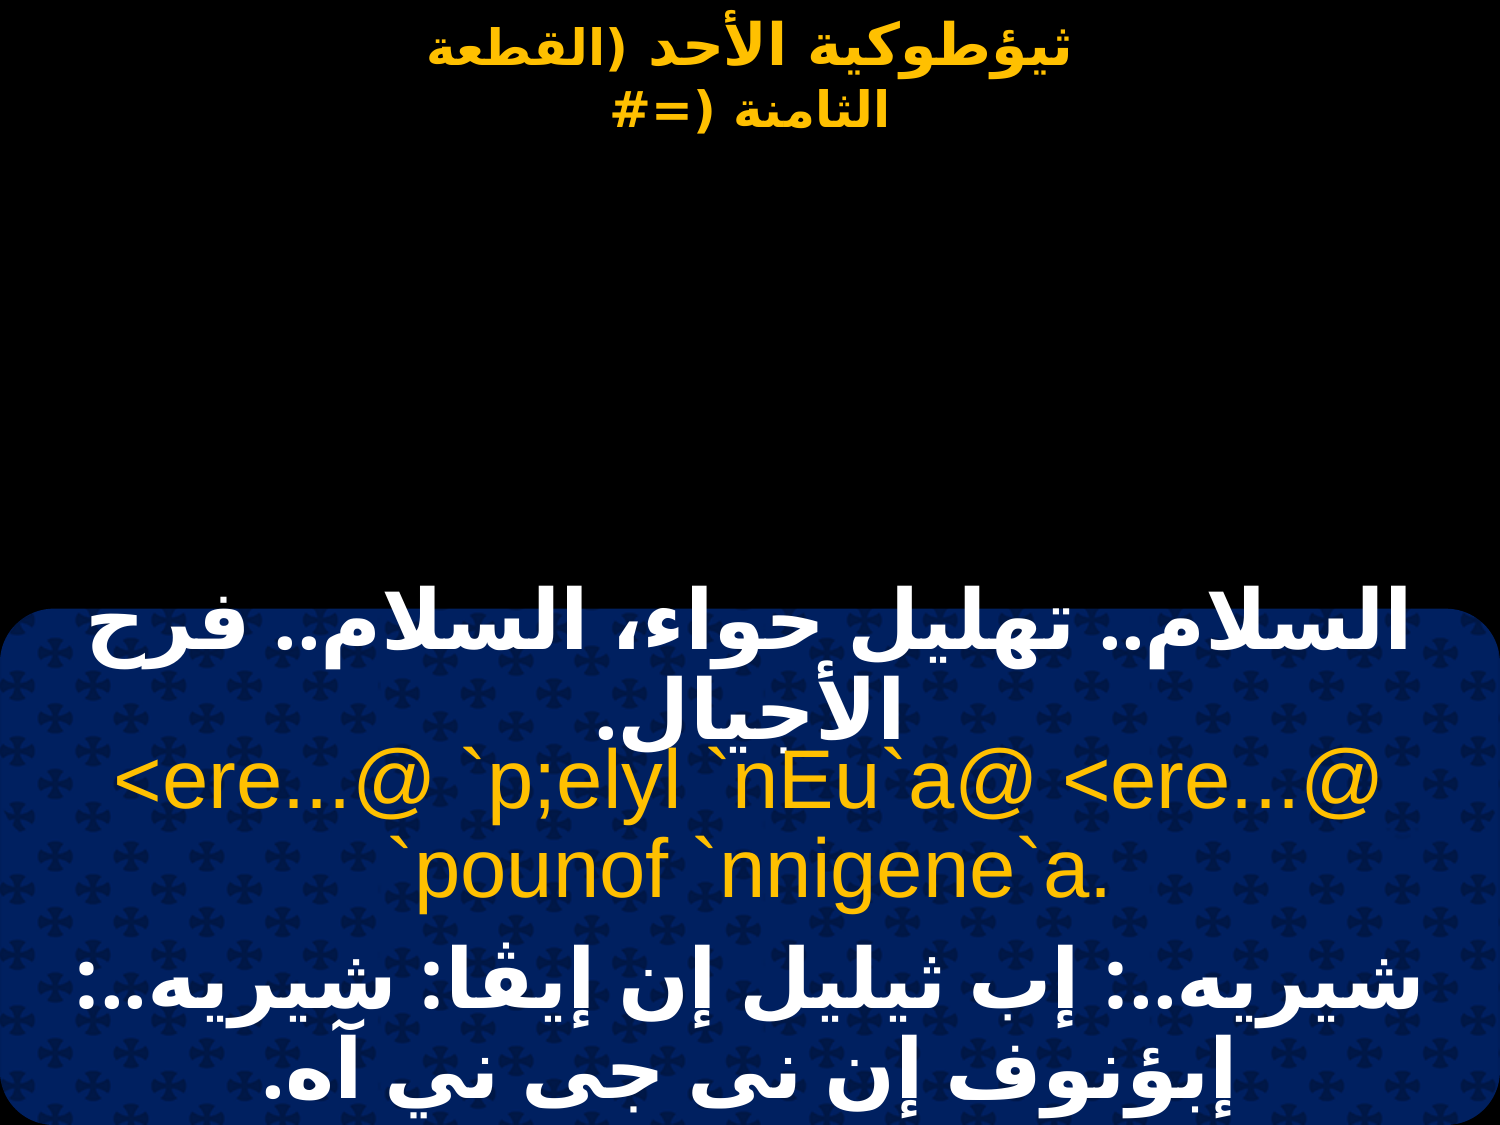

السلام.. تهليل حواء، السلام.. فرح الأجيال.
<ere...@ `p;elyl `nEu`a@ <ere...@ `pounof `nnigene`a.

شيريه..: إب ثيليل إن إيڤا: شيريه..: إبؤنوف إن نى جى ني آه.